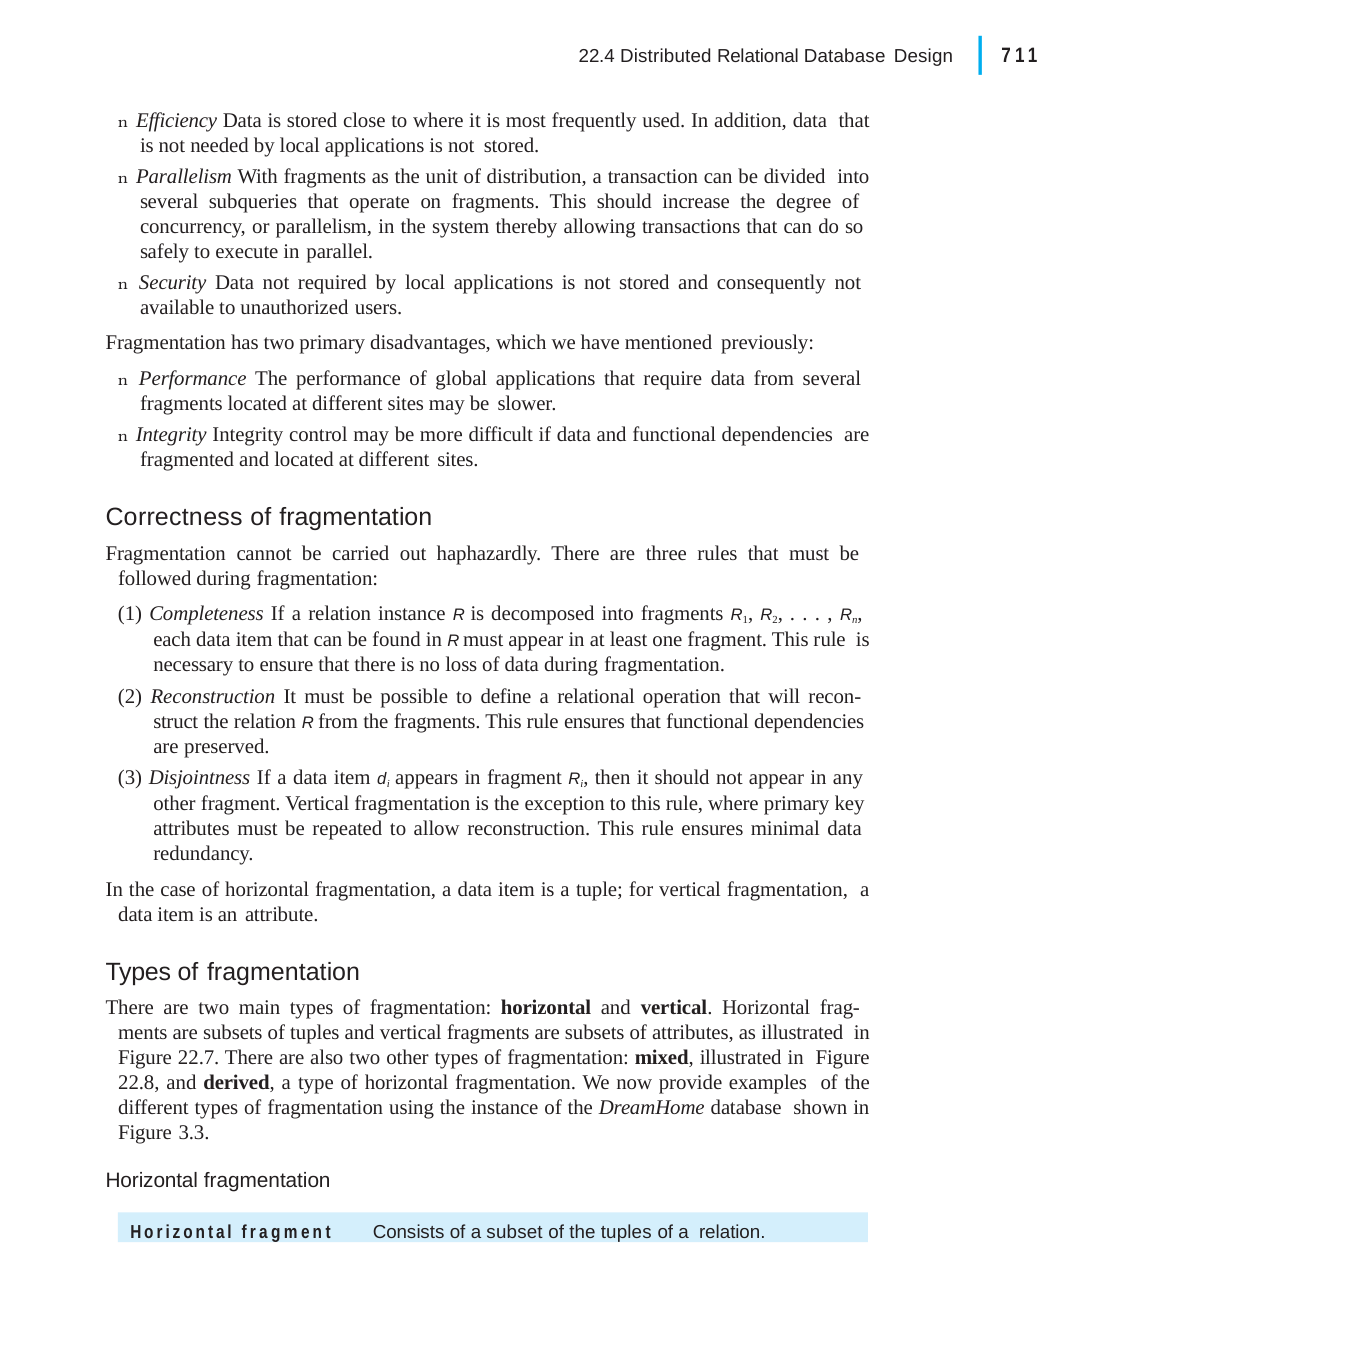

|
711
22.4 Distributed Relational Database Design
n Efficiency Data is stored close to where it is most frequently used. In addition, data  that is not needed by local applications is not stored.
n Parallelism With fragments as the unit of distribution, a transaction can be divided  into several subqueries that operate on fragments. This should increase the degree of  concurrency, or parallelism, in the system thereby allowing transactions that can do so  safely to execute in parallel.
n Security Data not required by local applications is not stored and consequently not  available to unauthorized users.
Fragmentation has two primary disadvantages, which we have mentioned previously:
n Performance The performance of global applications that require data from several  fragments located at different sites may be slower.
n Integrity Integrity control may be more difficult if data and functional dependencies  are fragmented and located at different sites.

Correctness of fragmentation
Fragmentation cannot be carried out haphazardly. There are three rules that must be  followed during fragmentation:
(1) Completeness If a relation instance R is decomposed into fragments R1, R2, . . . , Rn,  each data item that can be found in R must appear in at least one fragment. This rule  is necessary to ensure that there is no loss of data during fragmentation.
(2) Reconstruction It must be possible to define a relational operation that will recon-  struct the relation R from the fragments. This rule ensures that functional dependencies  are preserved.
(3) Disjointness If a data item di appears in fragment Ri, then it should not appear in any  other fragment. Vertical fragmentation is the exception to this rule, where primary key  attributes must be repeated to allow reconstruction. This rule ensures minimal data  redundancy.
In the case of horizontal fragmentation, a data item is a tuple; for vertical fragmentation,  a data item is an attribute.

Types of fragmentation
There are two main types of fragmentation: horizontal and vertical. Horizontal frag-  ments are subsets of tuples and vertical fragments are subsets of attributes, as illustrated  in Figure 22.7. There are also two other types of fragmentation: mixed, illustrated in  Figure 22.8, and derived, a type of horizontal fragmentation. We now provide examples  of the different types of fragmentation using the instance of the DreamHome database  shown in Figure 3.3.

Horizontal fragmentation
Horizontal fragment	Consists of a subset of the tuples of a relation.